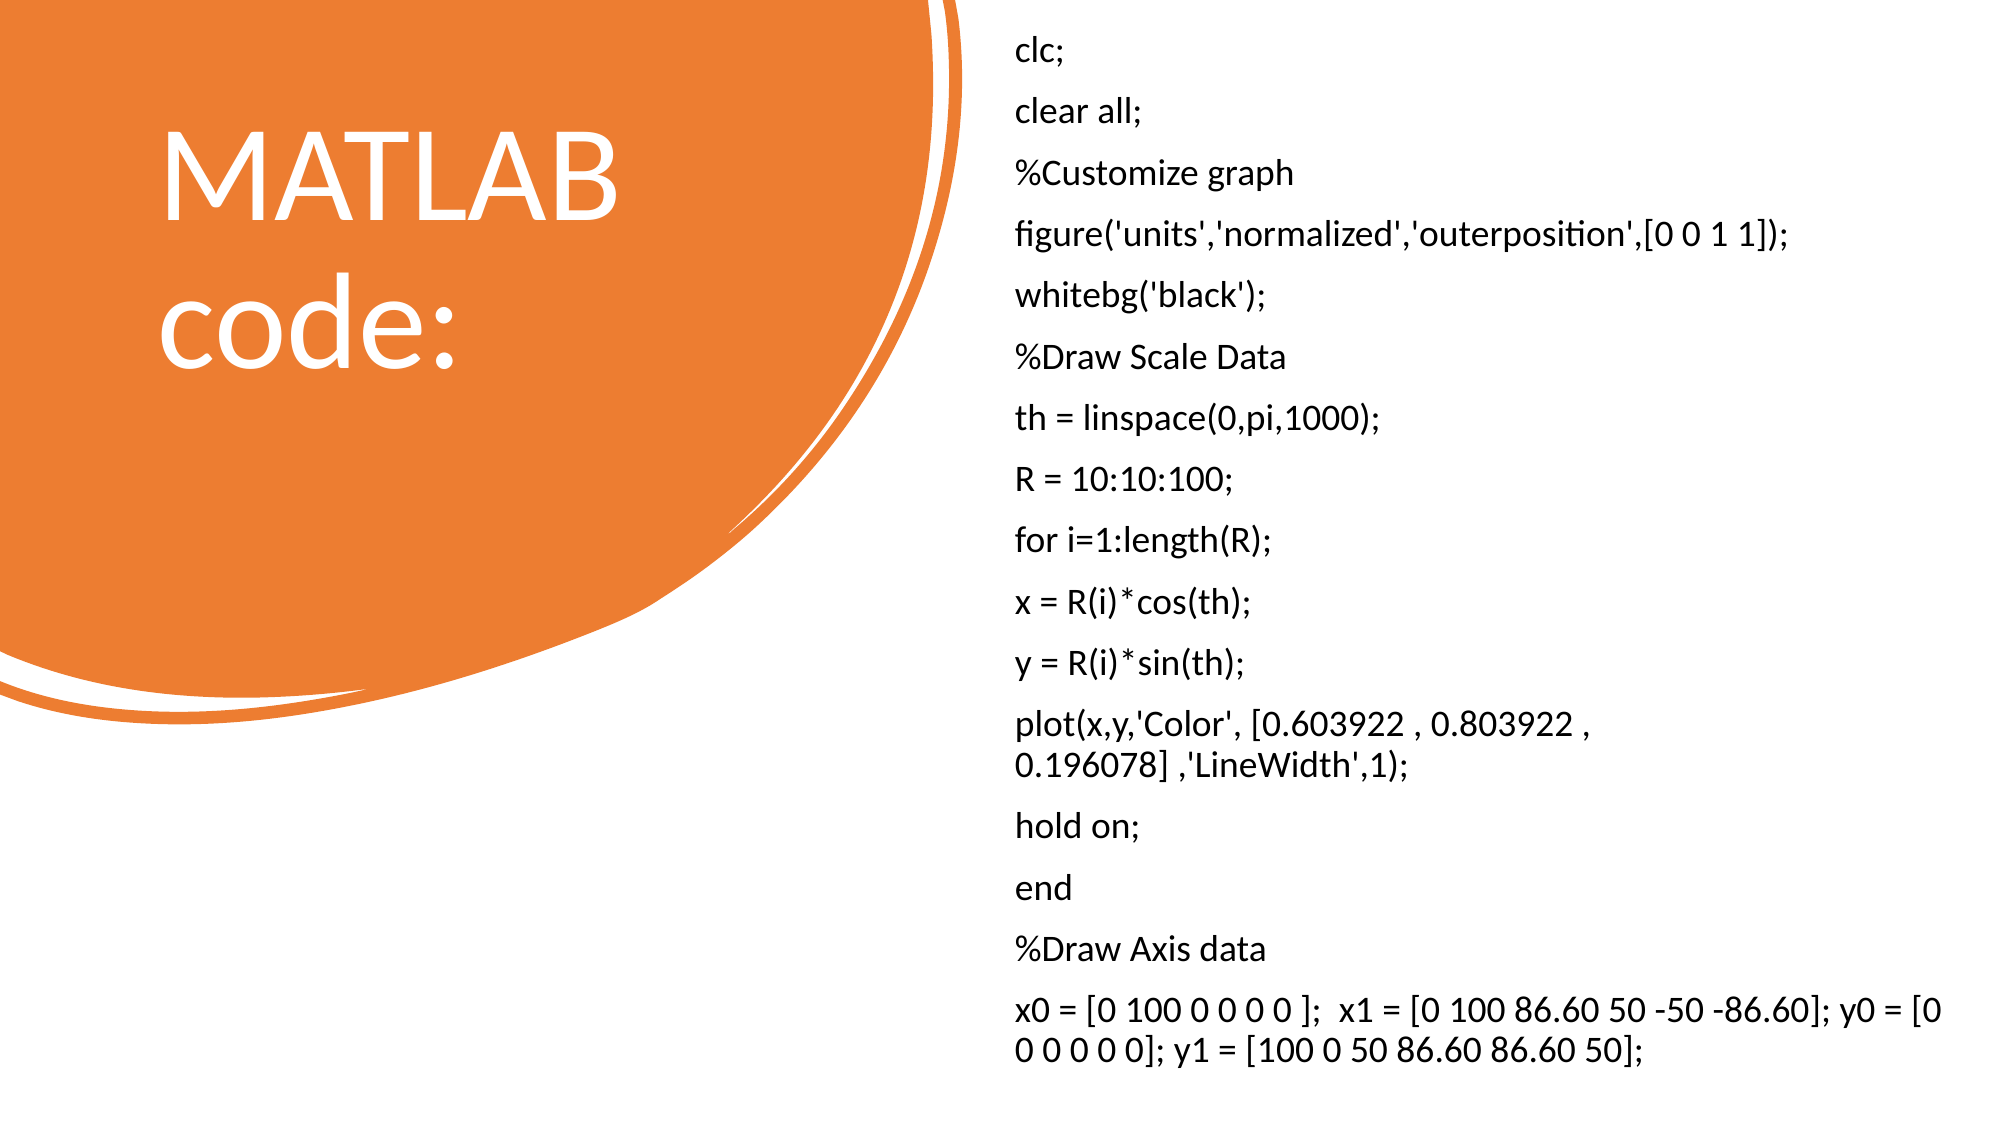

clc;
clear all;
%Customize graph
figure('units','normalized','outerposition',[0 0 1 1]);
whitebg('black');
%Draw Scale Data
th = linspace(0,pi,1000);
R = 10:10:100;
for i=1:length(R);
x = R(i)*cos(th);
y = R(i)*sin(th);
plot(x,y,'Color', [0.603922 , 0.803922 , 0.196078] ,'LineWidth',1);
hold on;
end
%Draw Axis data
x0 = [0 100 0 0 0 0 ];  x1 = [0 100 86.60 50 -50 -86.60]; y0 = [0 0 0 0 0 0]; y1 = [100 0 50 86.60 86.60 50];

# MATLAB code: